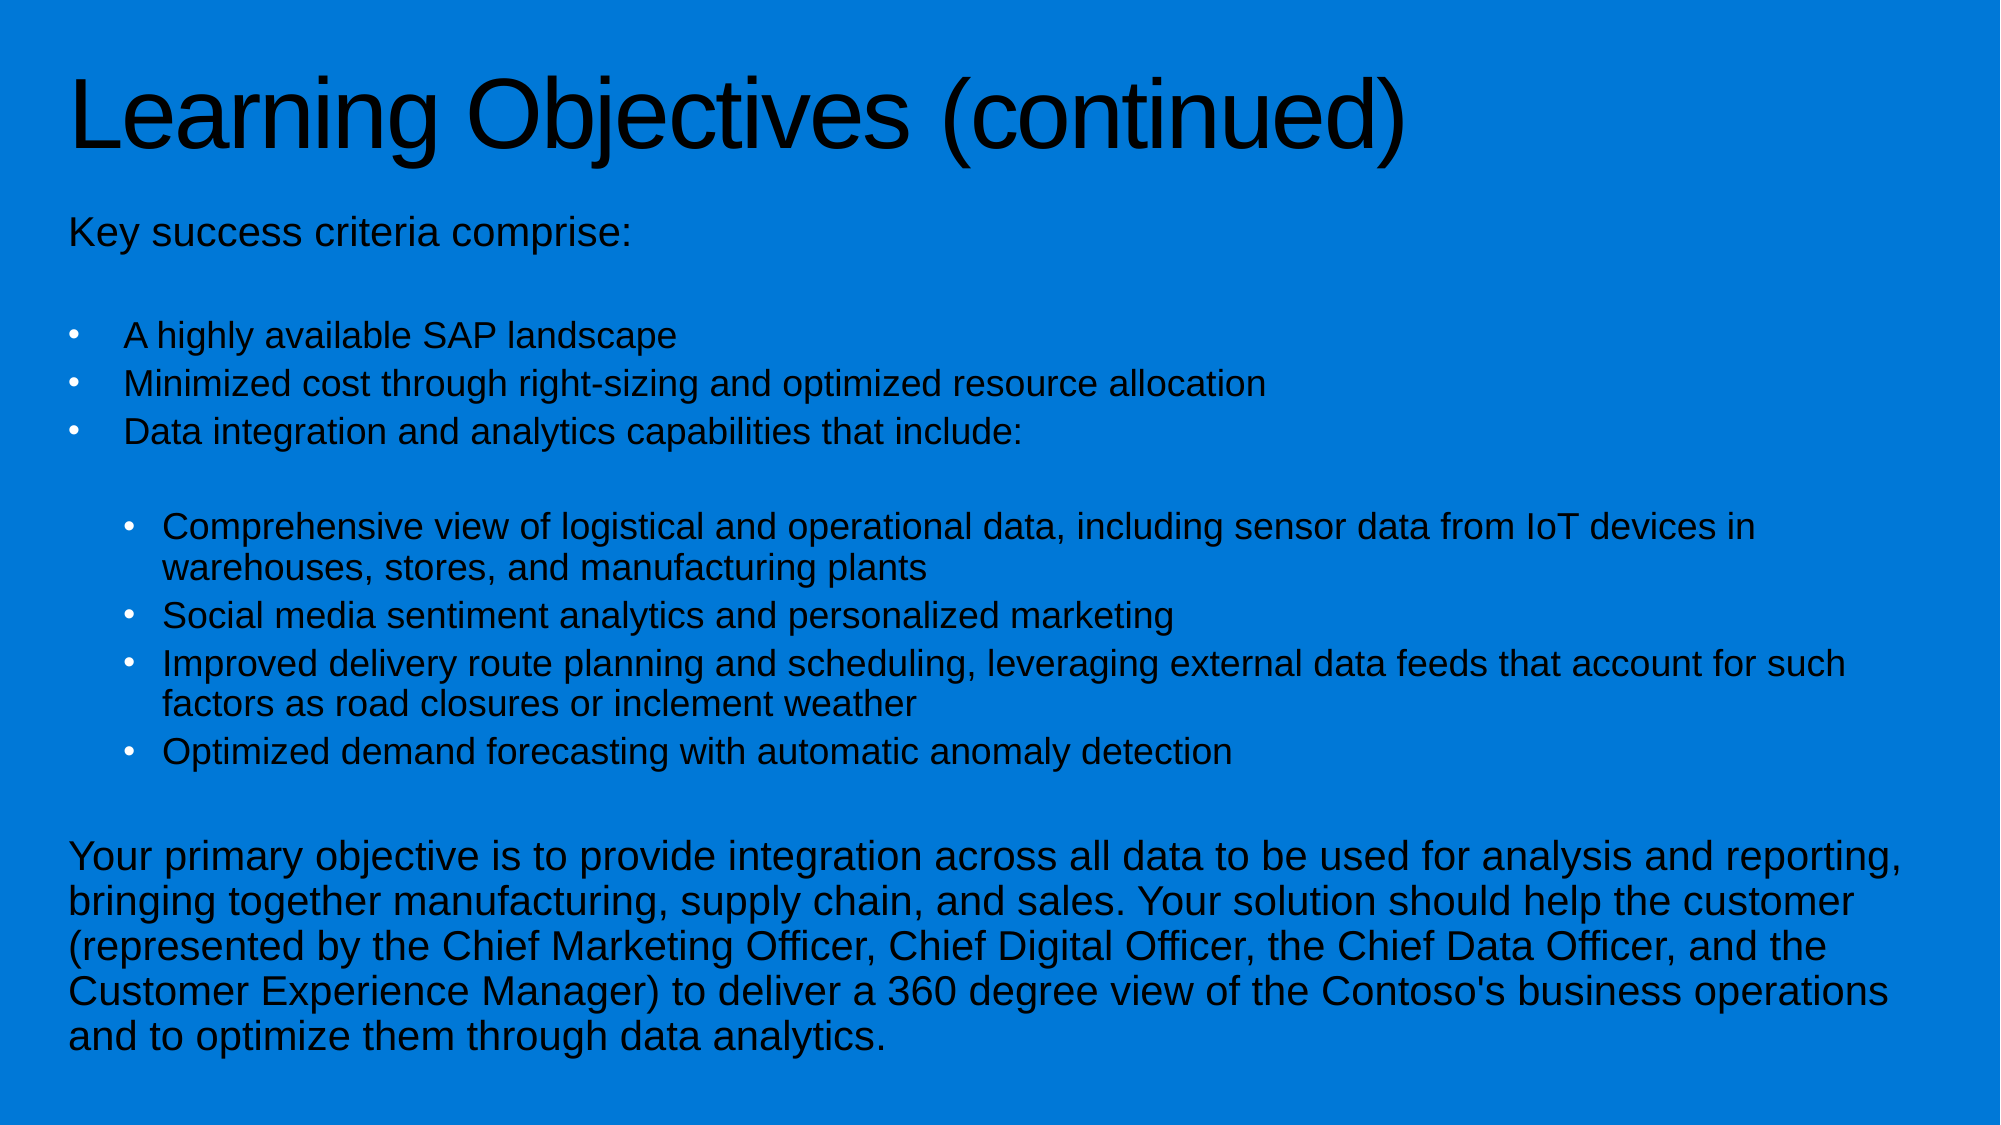

# Learning Objectives (continued)
Key success criteria comprise:

A highly available SAP landscape
Minimized cost through right-sizing and optimized resource allocation
Data integration and analytics capabilities that include:

Comprehensive view of logistical and operational data, including sensor data from IoT devices in warehouses, stores, and manufacturing plants
Social media sentiment analytics and personalized marketing
Improved delivery route planning and scheduling, leveraging external data feeds that account for such factors as road closures or inclement weather
Optimized demand forecasting with automatic anomaly detection

Your primary objective is to provide integration across all data to be used for analysis and reporting, bringing together manufacturing, supply chain, and sales. Your solution should help the customer (represented by the Chief Marketing Officer, Chief Digital Officer, the Chief Data Officer, and the Customer Experience Manager) to deliver a 360 degree view of the Contoso's business operations and to optimize them through data analytics.